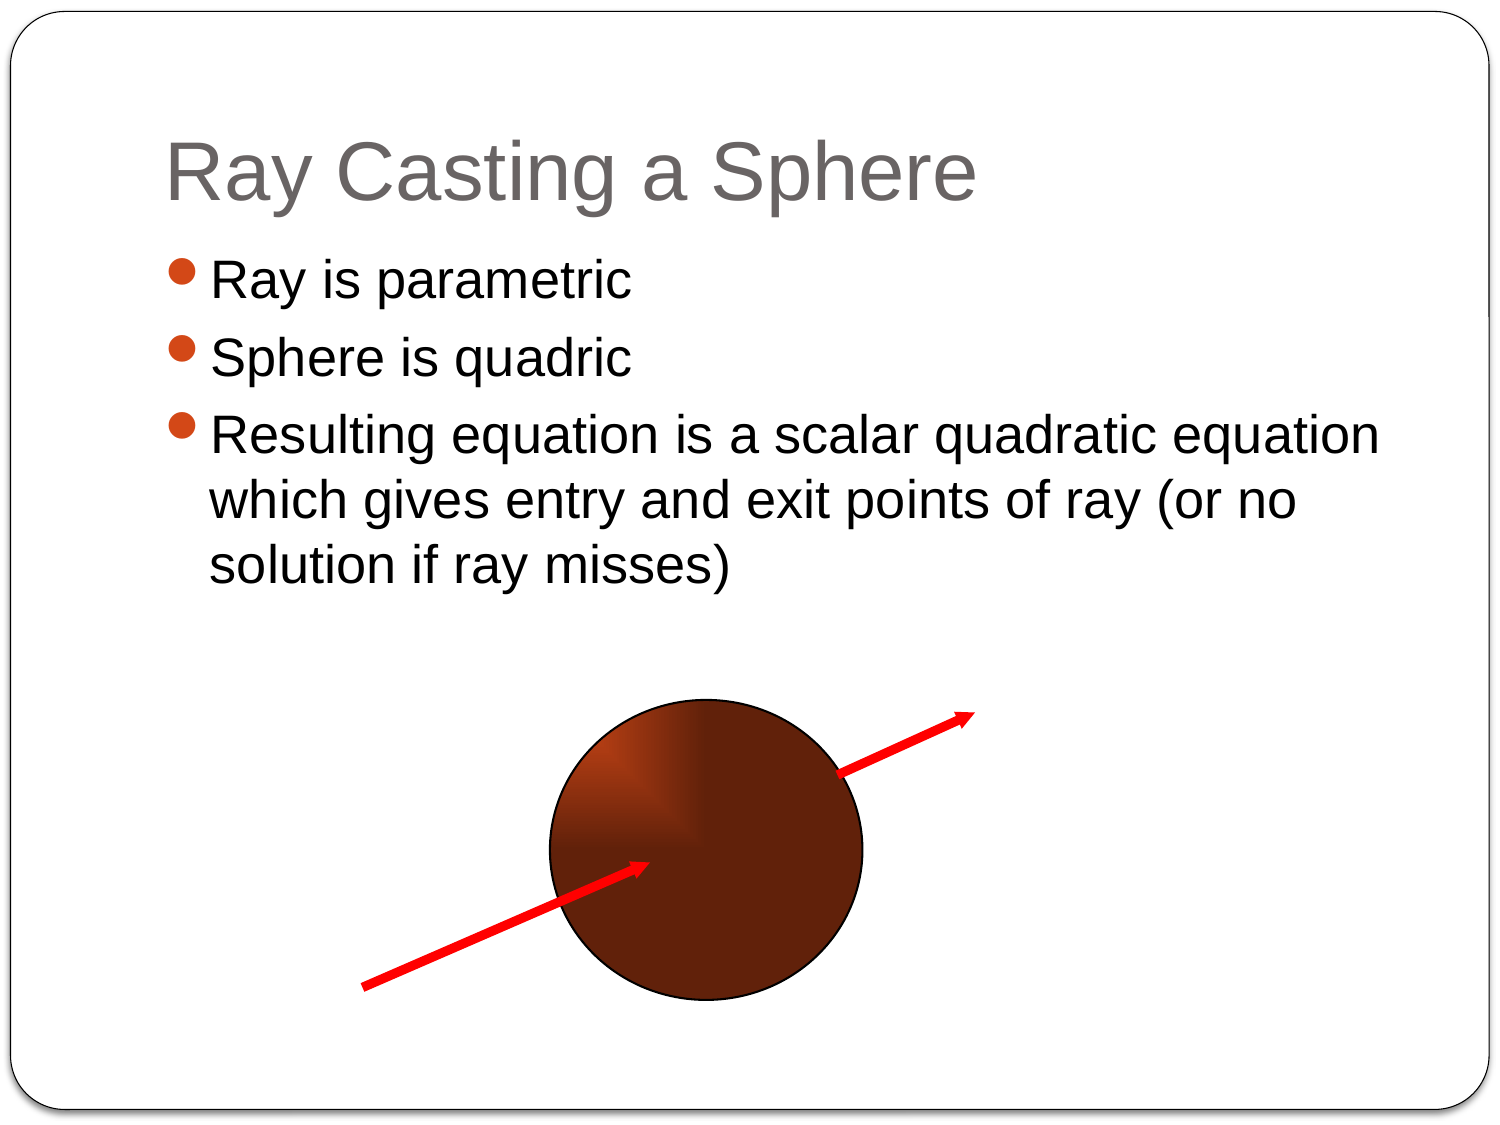

# Ray Casting a Sphere
Ray is parametric
Sphere is quadric
Resulting equation is a scalar quadratic equation which gives entry and exit points of ray (or no solution if ray misses)